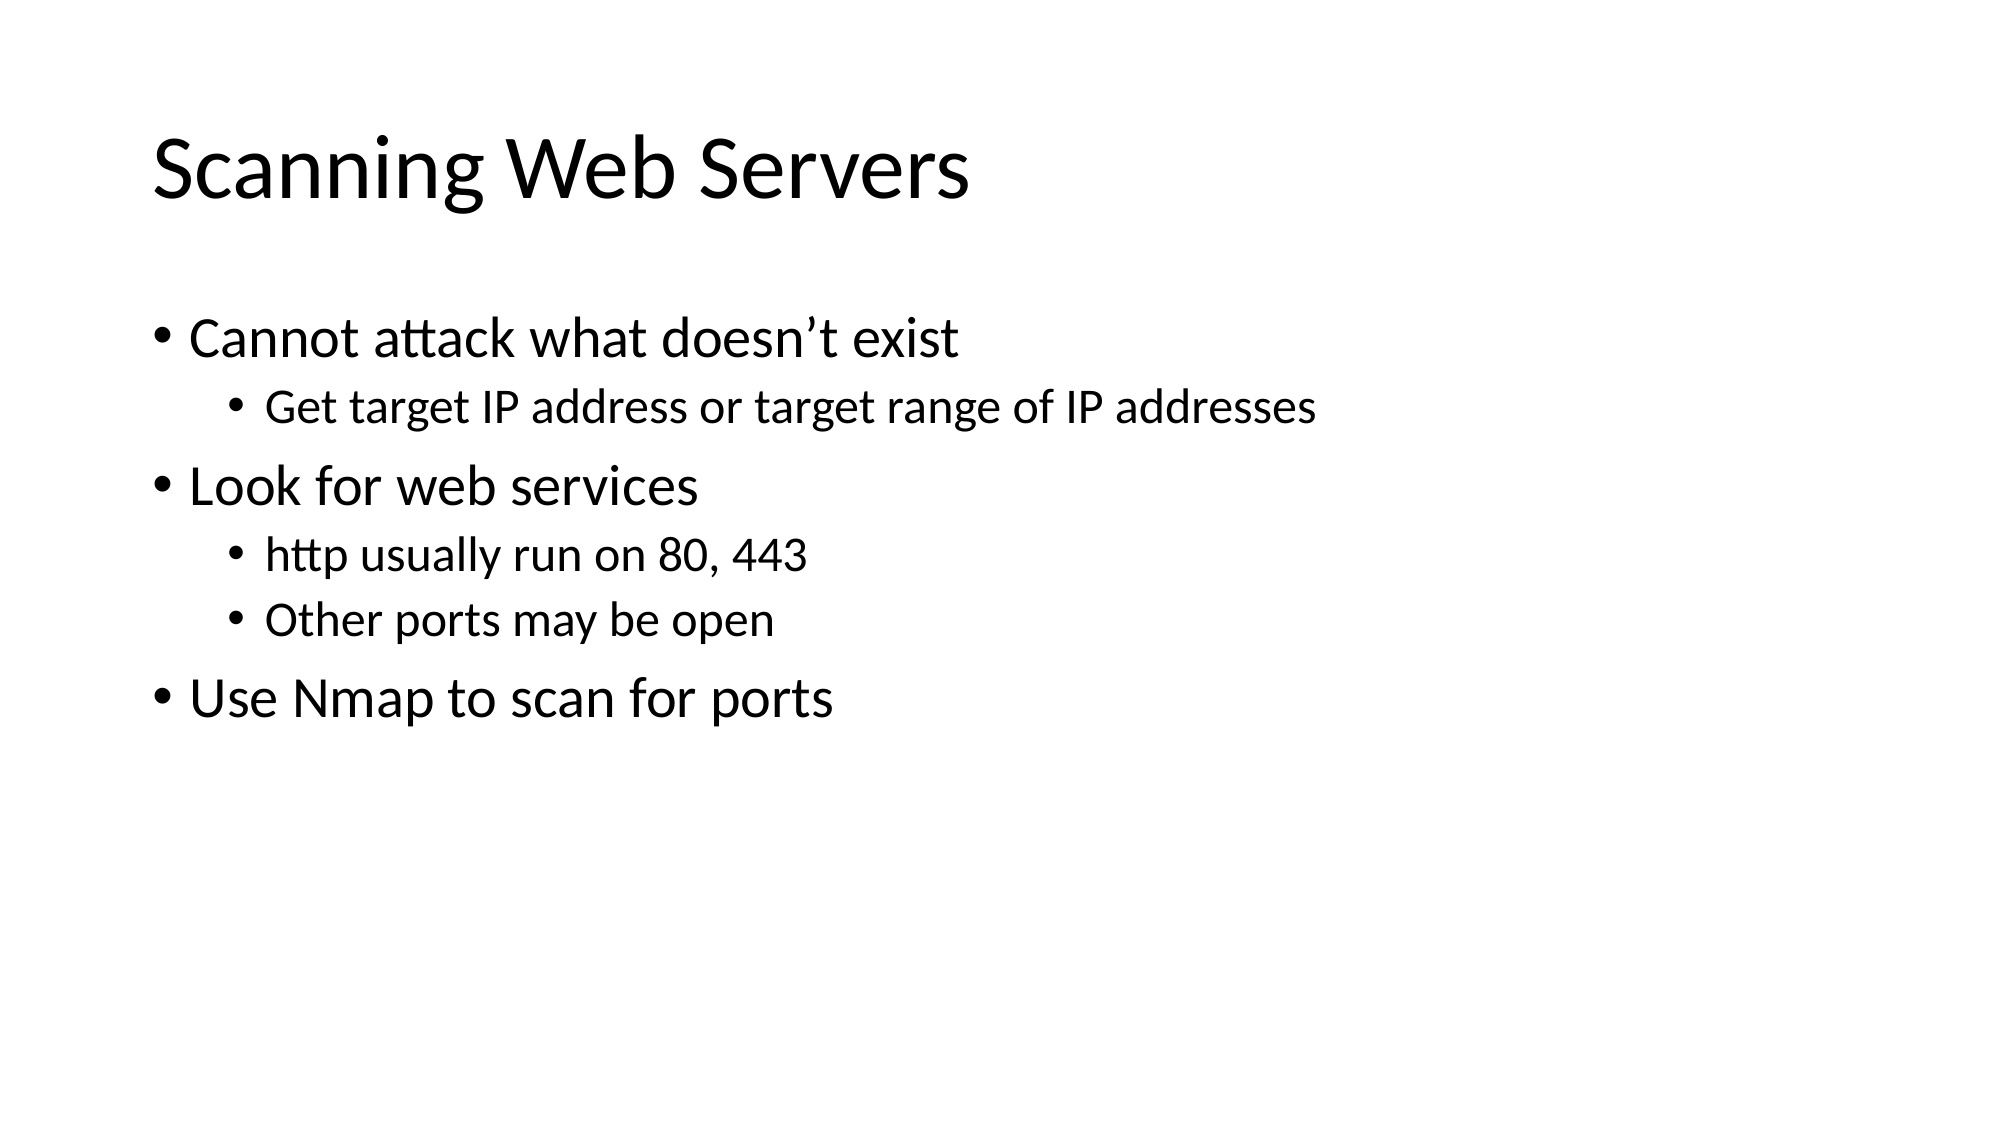

# Scanning Web Servers
Cannot attack what doesn’t exist
Get target IP address or target range of IP addresses
Look for web services
http usually run on 80, 443
Other ports may be open
Use Nmap to scan for ports